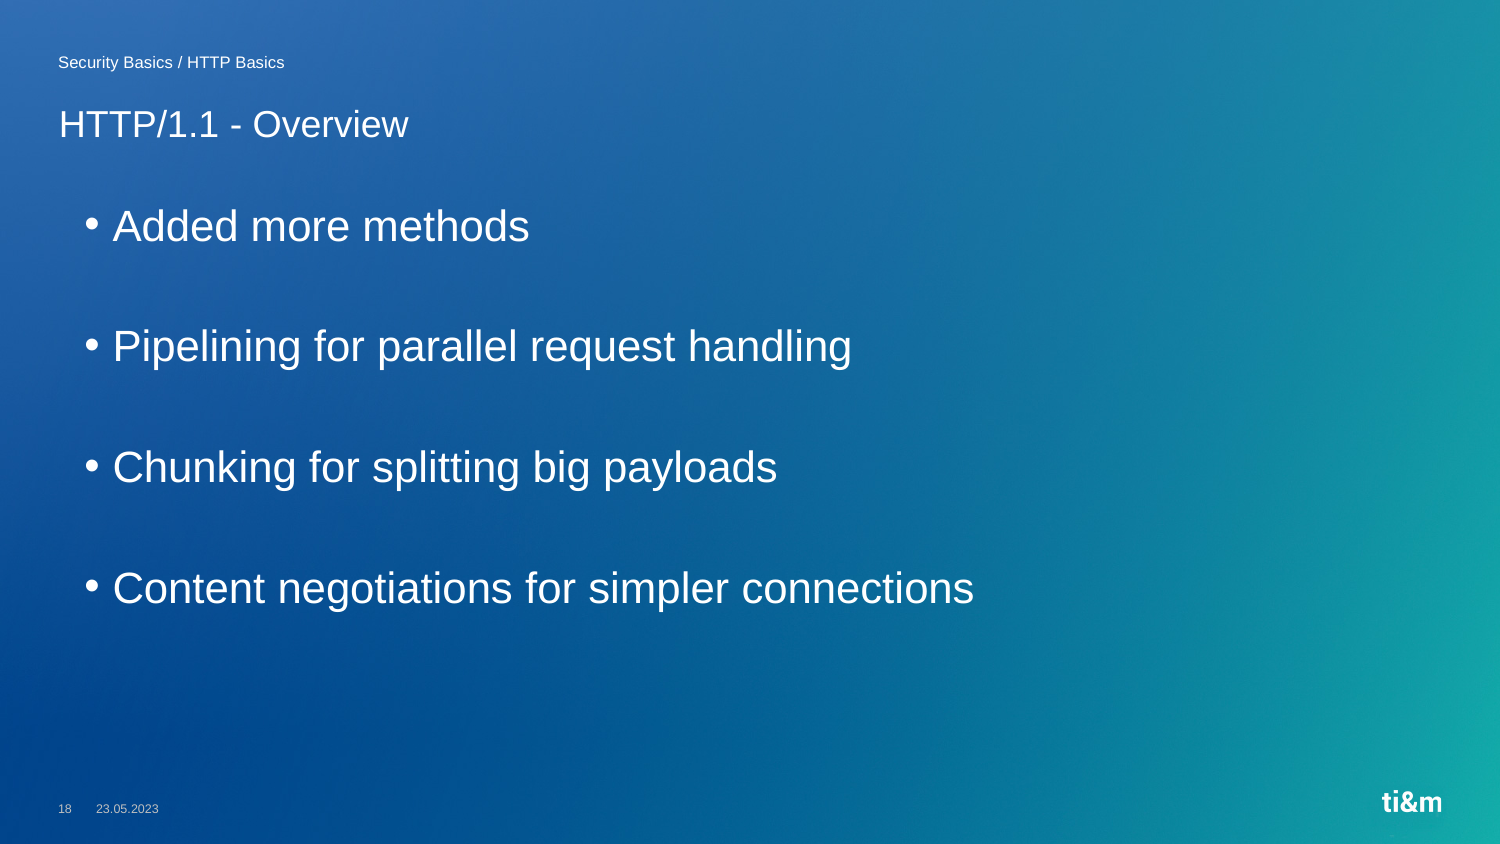

Security Basics / HTTP Basics
# HTTP/1.1 - Overview
Added more methods
Pipelining for parallel request handling
Chunking for splitting big payloads
Content negotiations for simpler connections
18
23.05.2023